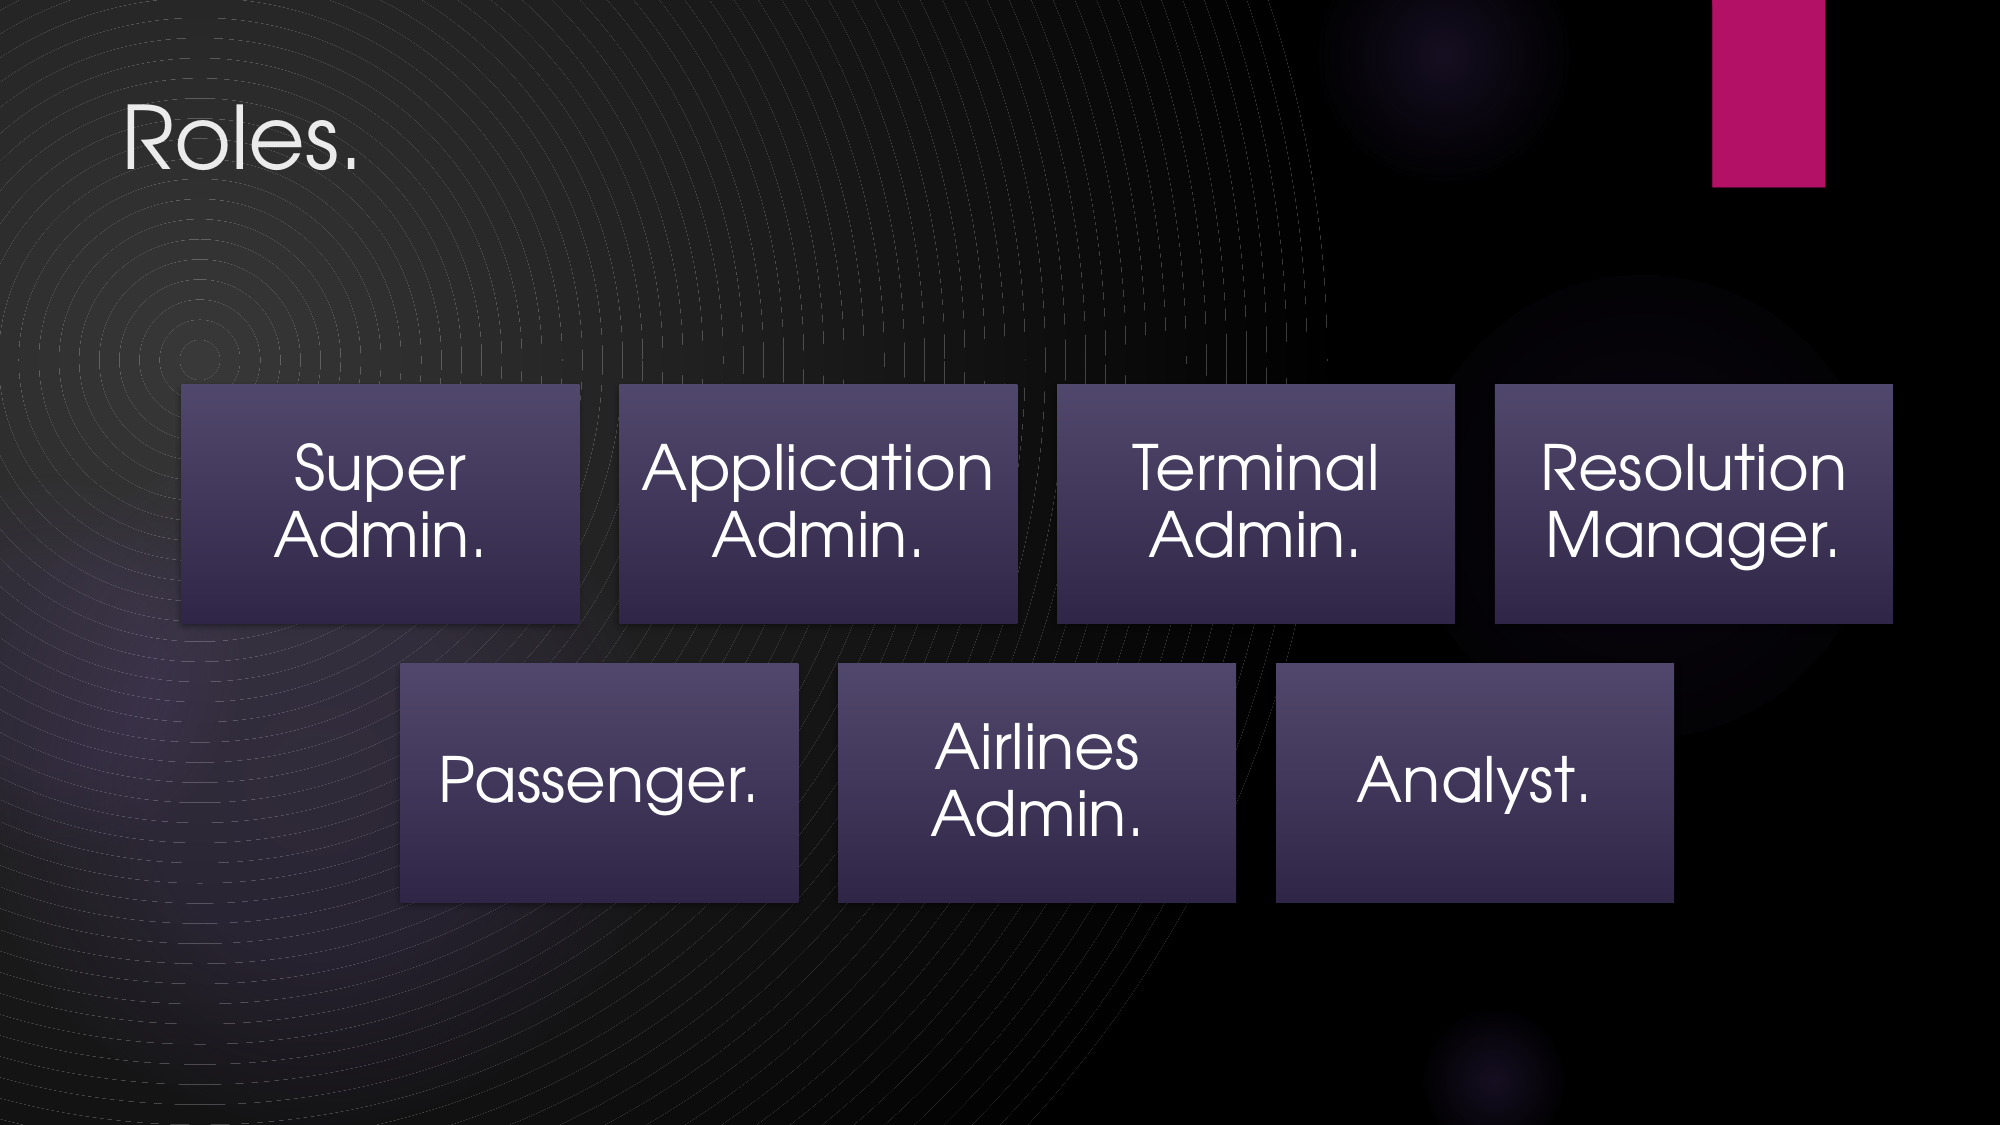

# Roles.
Super Admin.
Application Admin.
Terminal Admin.
Resolution Manager.
Passenger.
Airlines Admin.
Analyst.